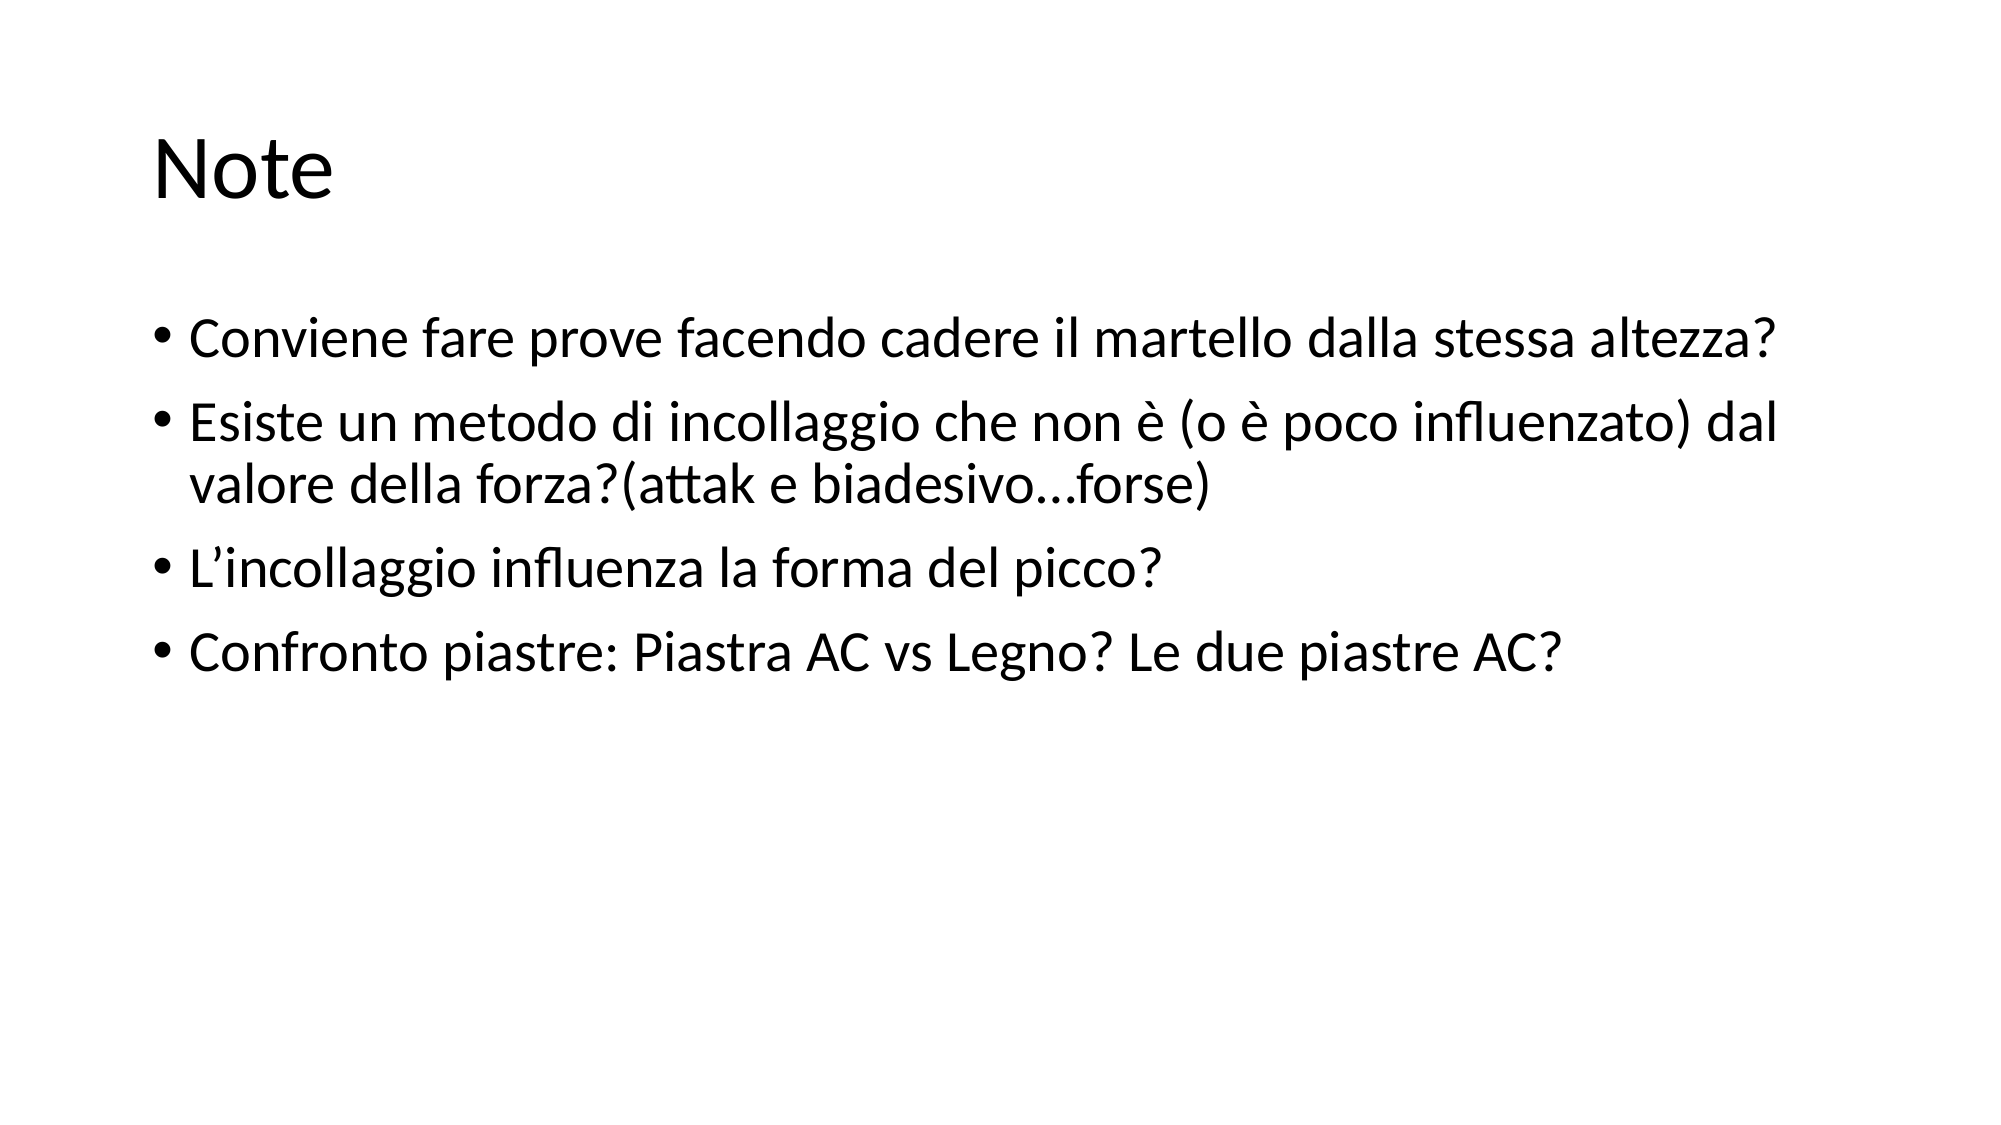

# Note
Conviene fare prove facendo cadere il martello dalla stessa altezza?
Esiste un metodo di incollaggio che non è (o è poco influenzato) dal valore della forza?(attak e biadesivo…forse)
L’incollaggio influenza la forma del picco?
Confronto piastre: Piastra AC vs Legno? Le due piastre AC?